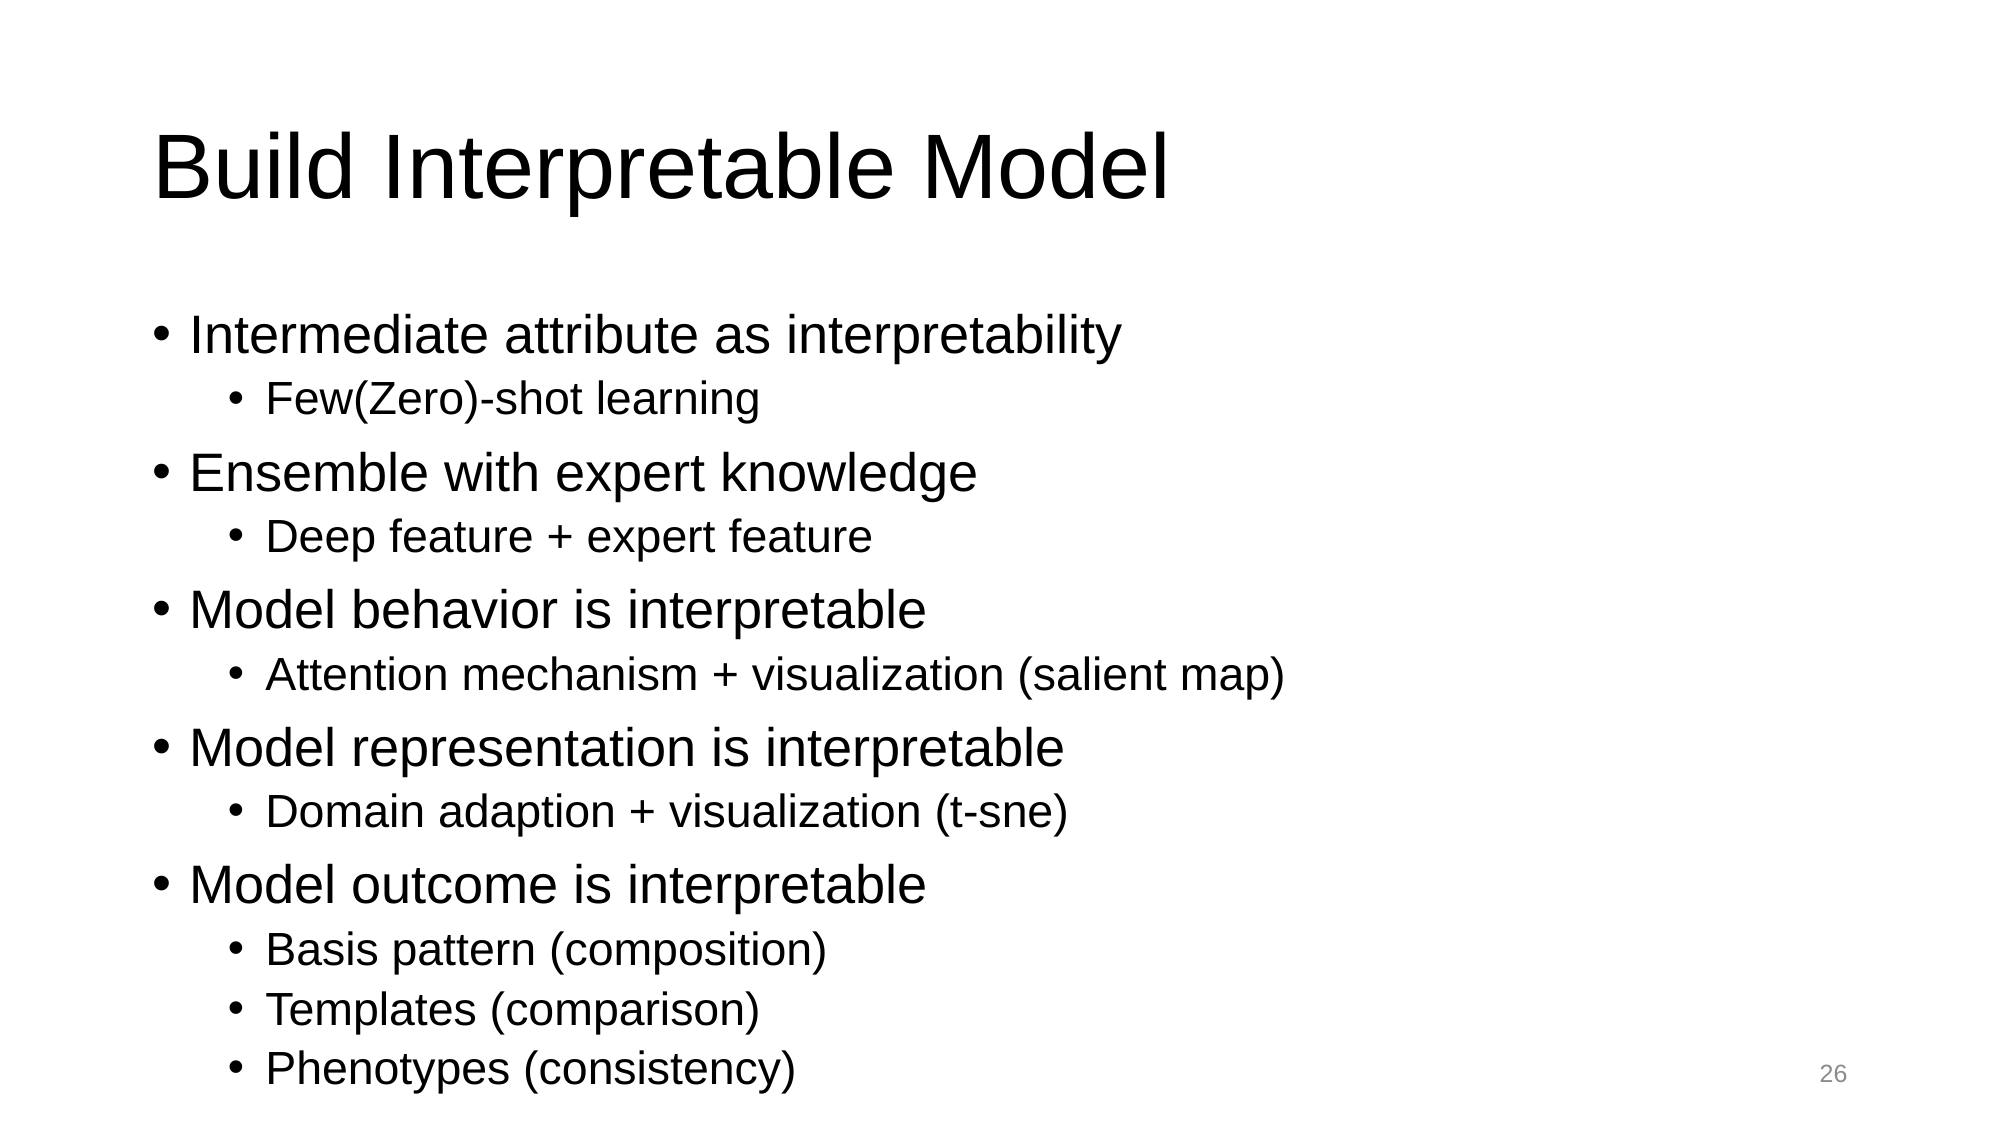

# Build Interpretable Model
Intermediate attribute as interpretability
Few(Zero)-shot learning
Ensemble with expert knowledge
Deep feature + expert feature
Model behavior is interpretable
Attention mechanism + visualization (salient map)
Model representation is interpretable
Domain adaption + visualization (t-sne)
Model outcome is interpretable
Basis pattern (composition)
Templates (comparison)
Phenotypes (consistency)
26